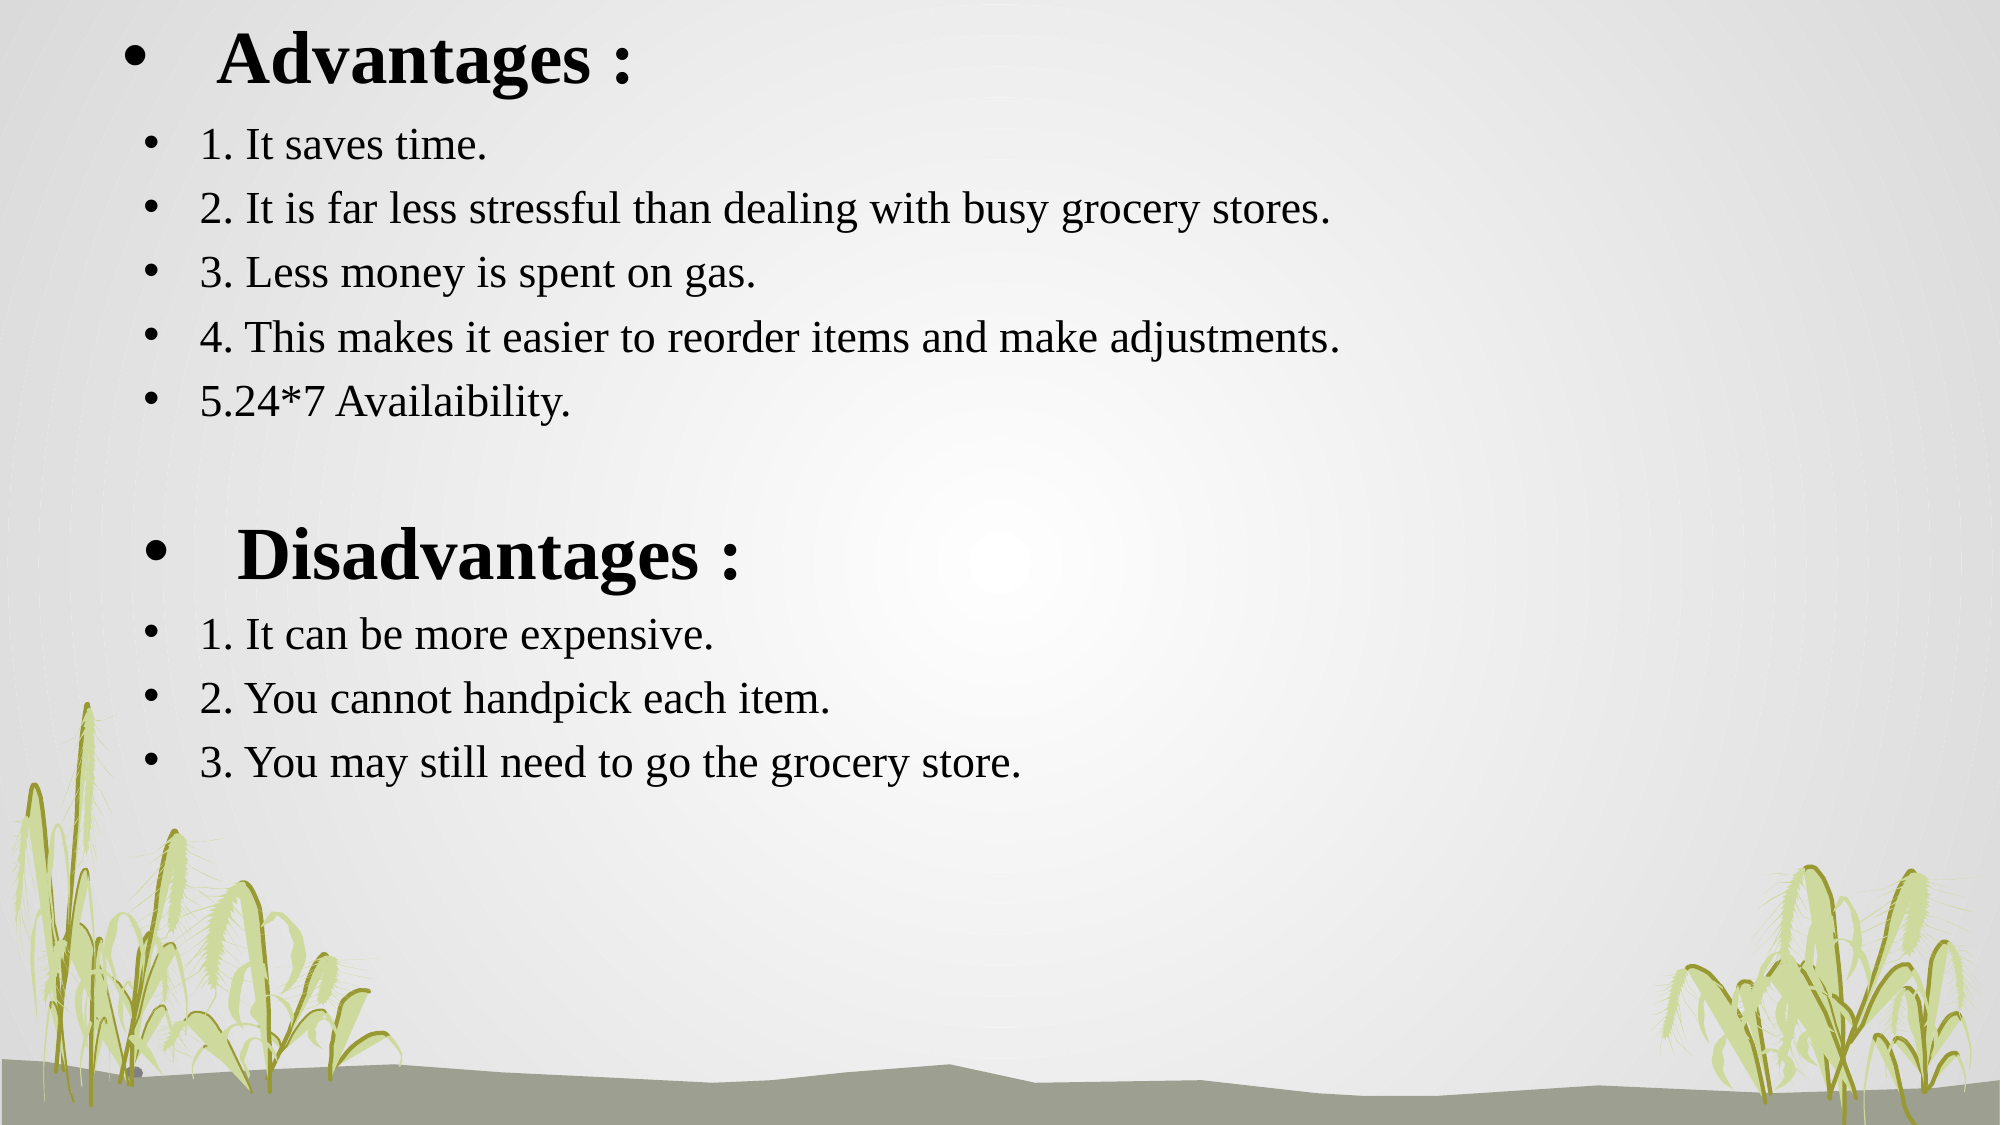

# Advantages :
1. It saves time.
2. It is far less stressful than dealing with busy grocery stores.
3. Less money is spent on gas.
4. This makes it easier to reorder items and make adjustments.
5.24*7 Availaibility.

  Disadvantages :
1. It can be more expensive.
2. You cannot handpick each item.
3. You may still need to go the grocery store.